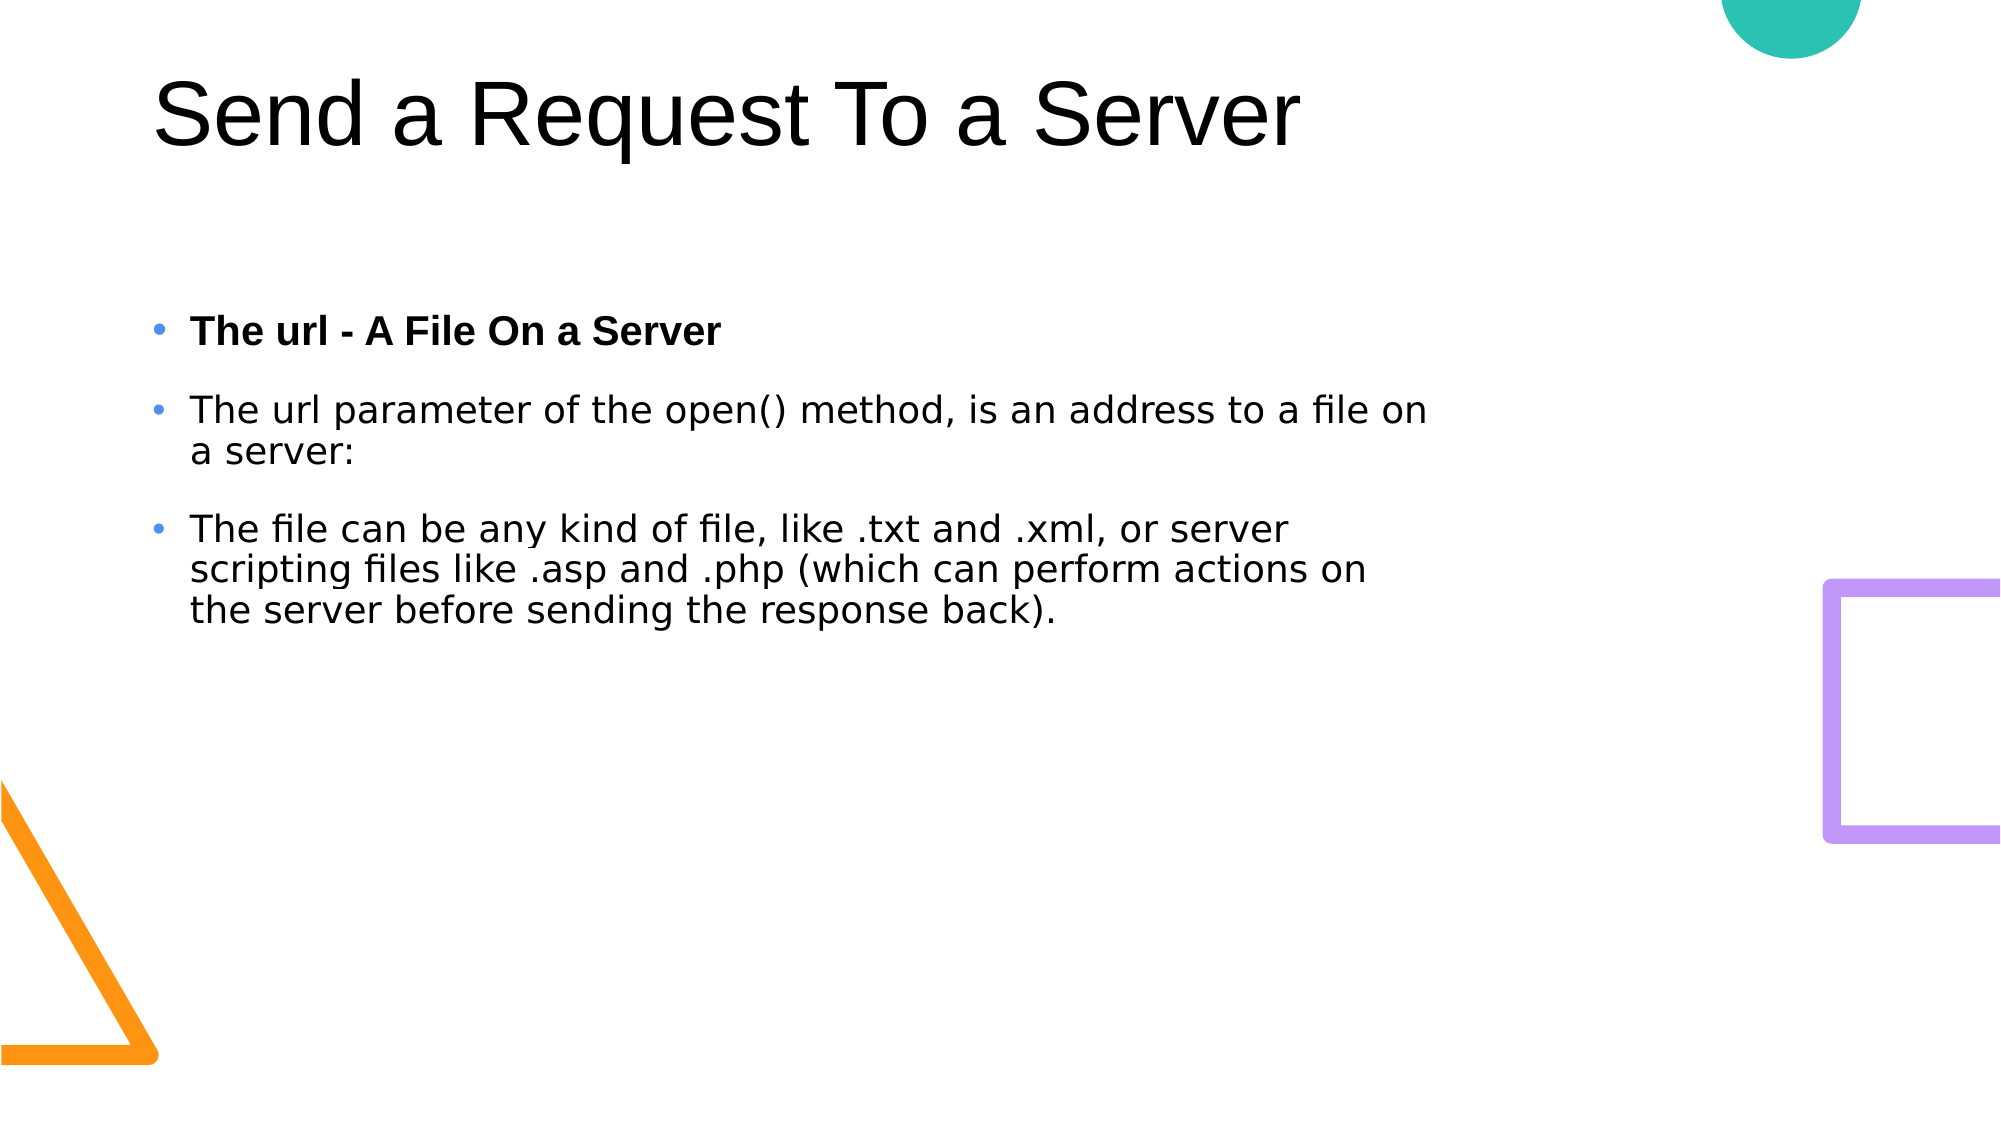

# Send a Request To a Server
The url - A File On a Server
The url parameter of the open() method, is an address to a file on a server:
The file can be any kind of file, like .txt and .xml, or server scripting files like .asp and .php (which can perform actions on the server before sending the response back).